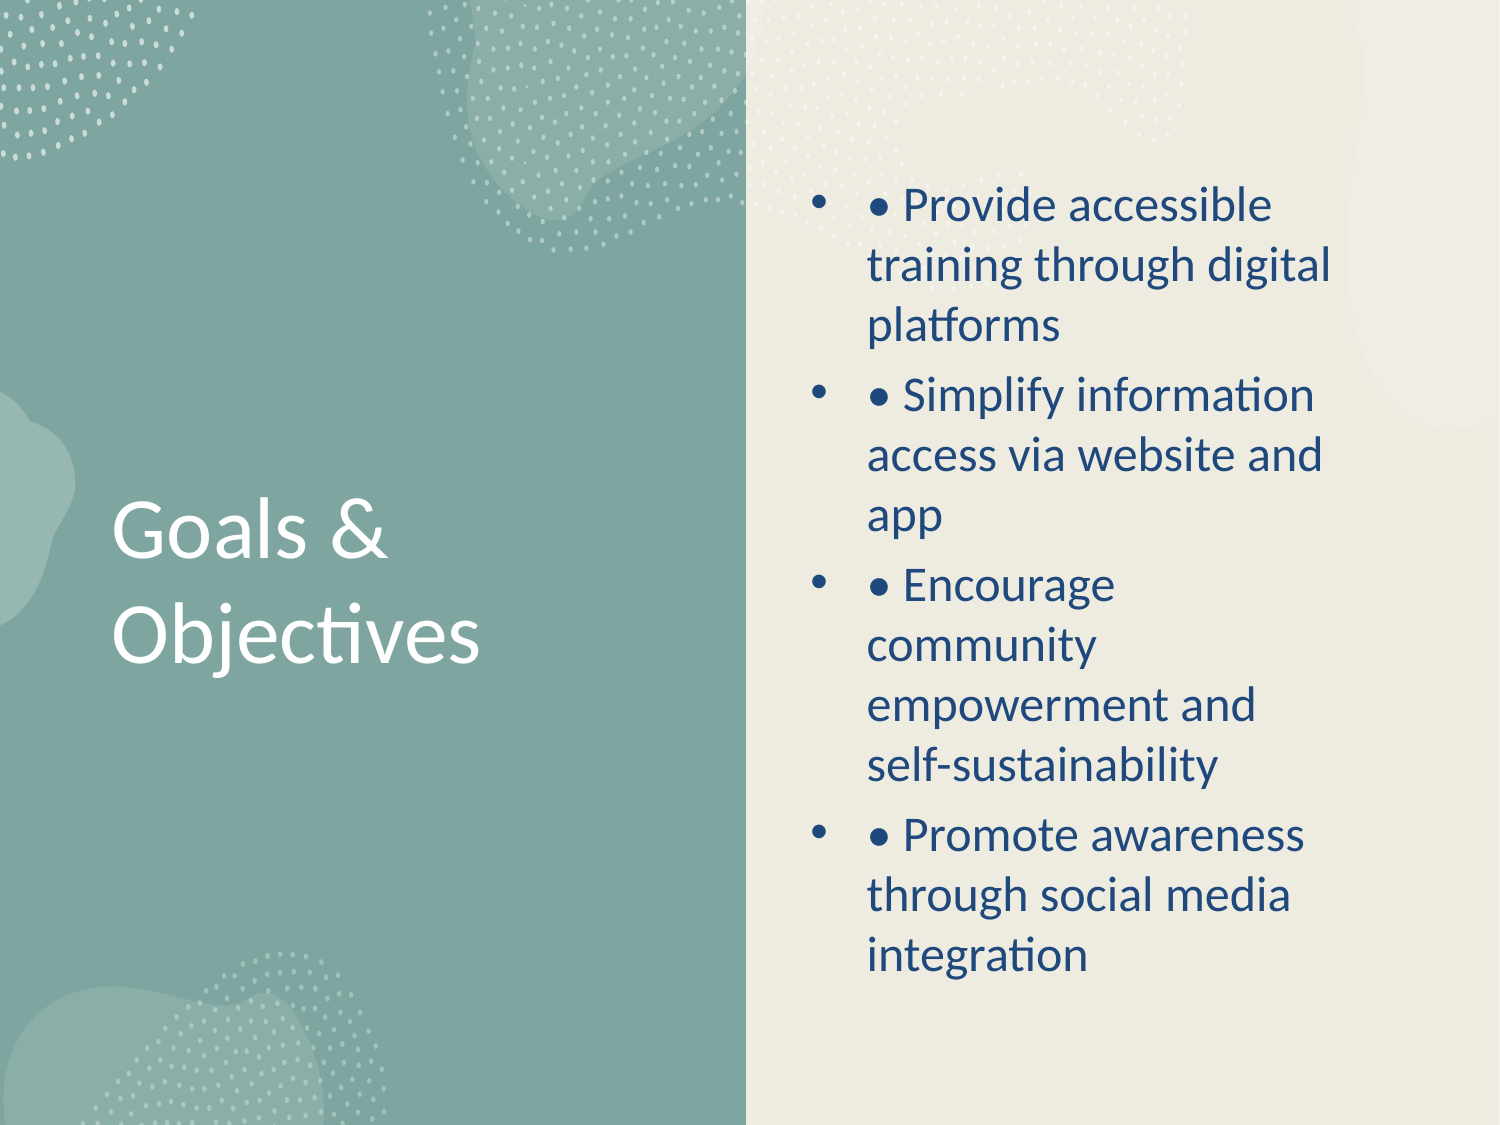

• Provide accessible training through digital platforms
• Simplify information access via website and app
• Encourage community empowerment and self-sustainability
• Promote awareness through social media integration
# Goals & Objectives